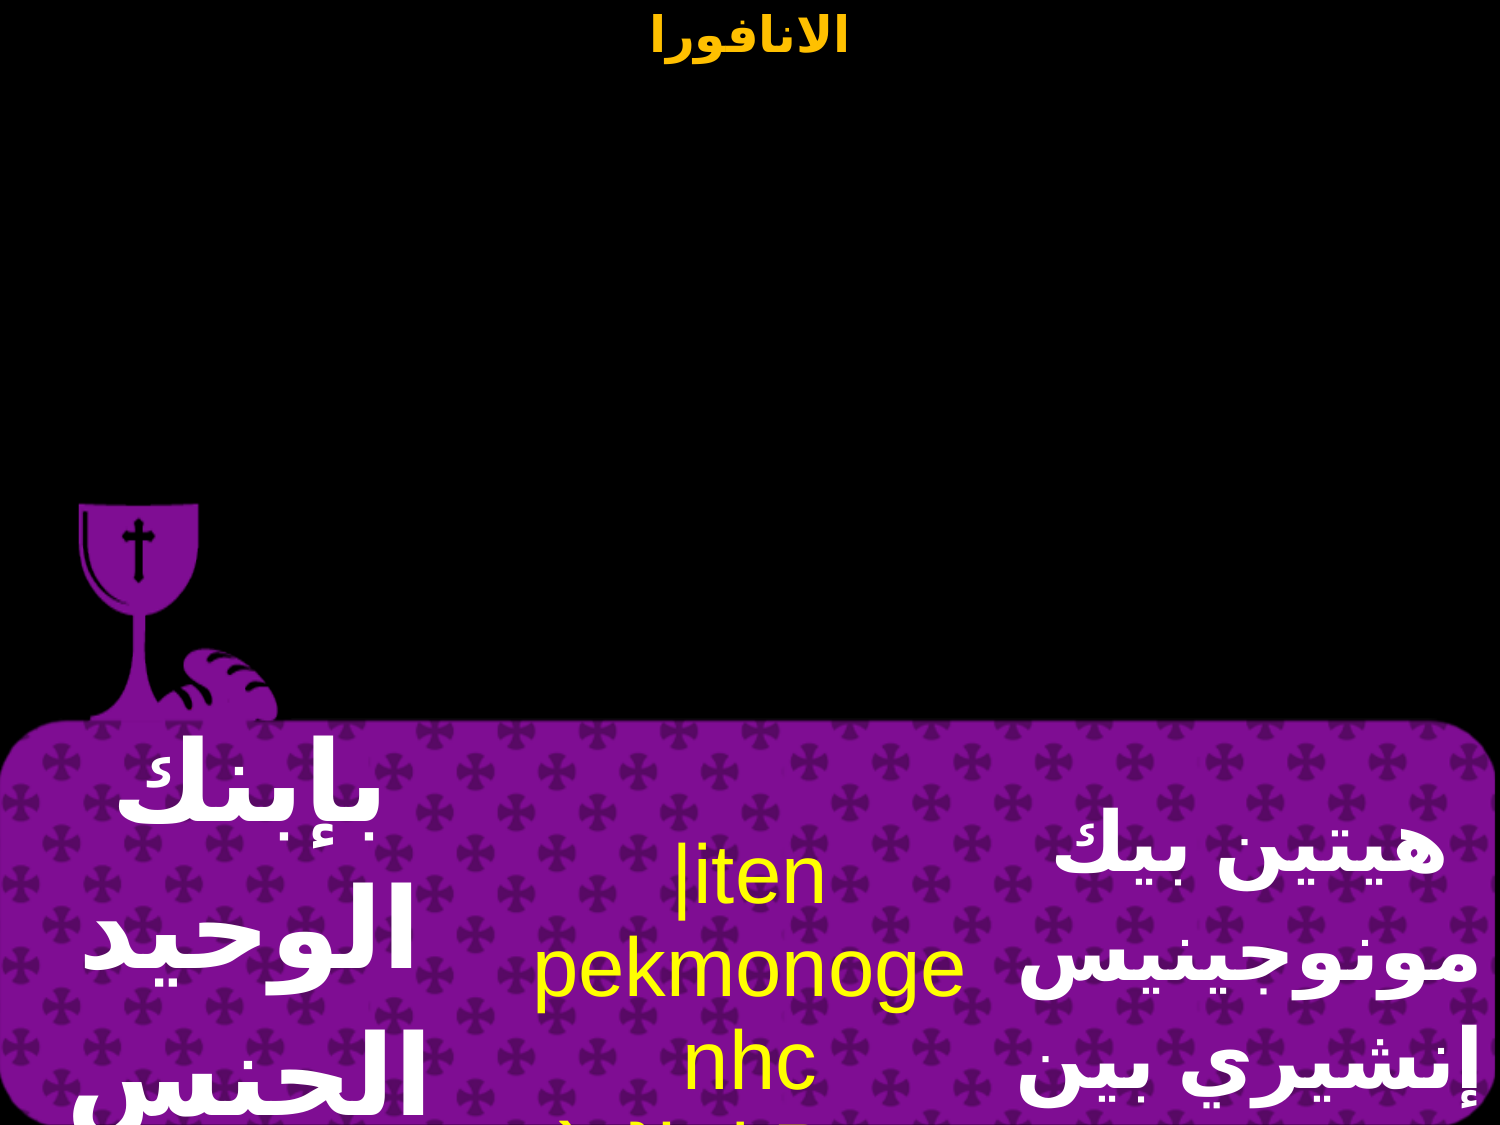

| بإبنك الوحيد الجنس ربنا | |iten pekmonogenhc `n}hri Pen\_ | هيتين بيك مونوجينيس إنشيري بين شويس |
| --- | --- | --- |